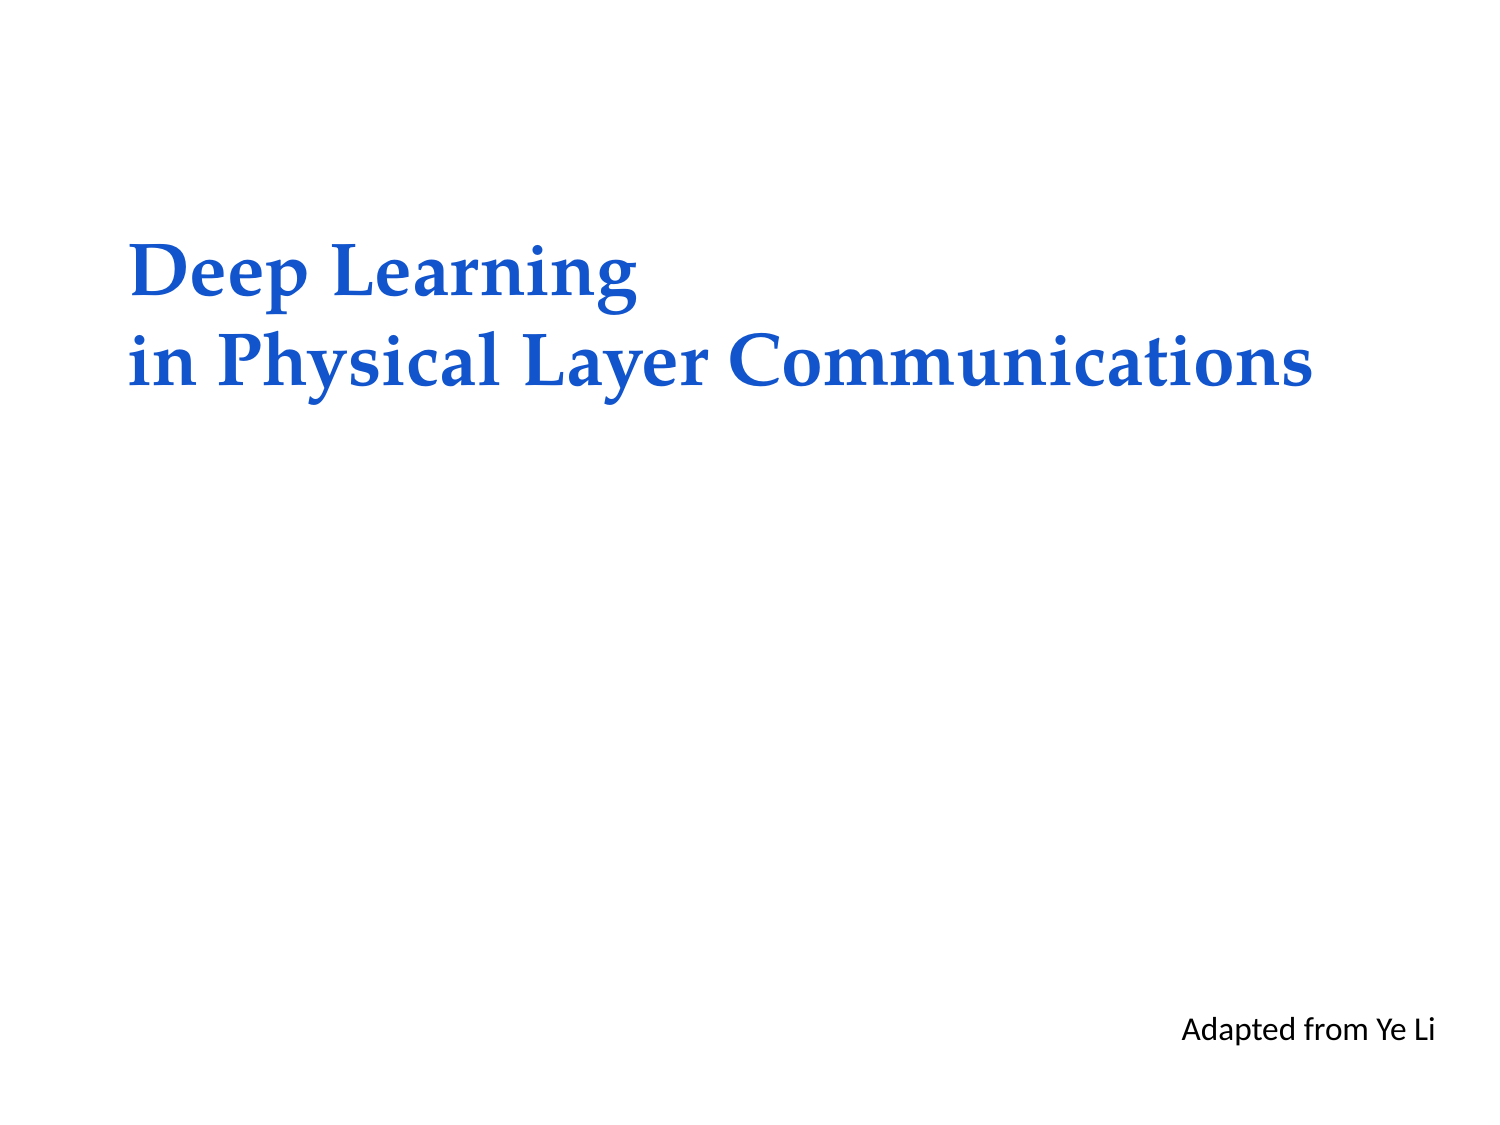

# Deep Learning
in Physical Layer Communications
Adapted from Ye Li